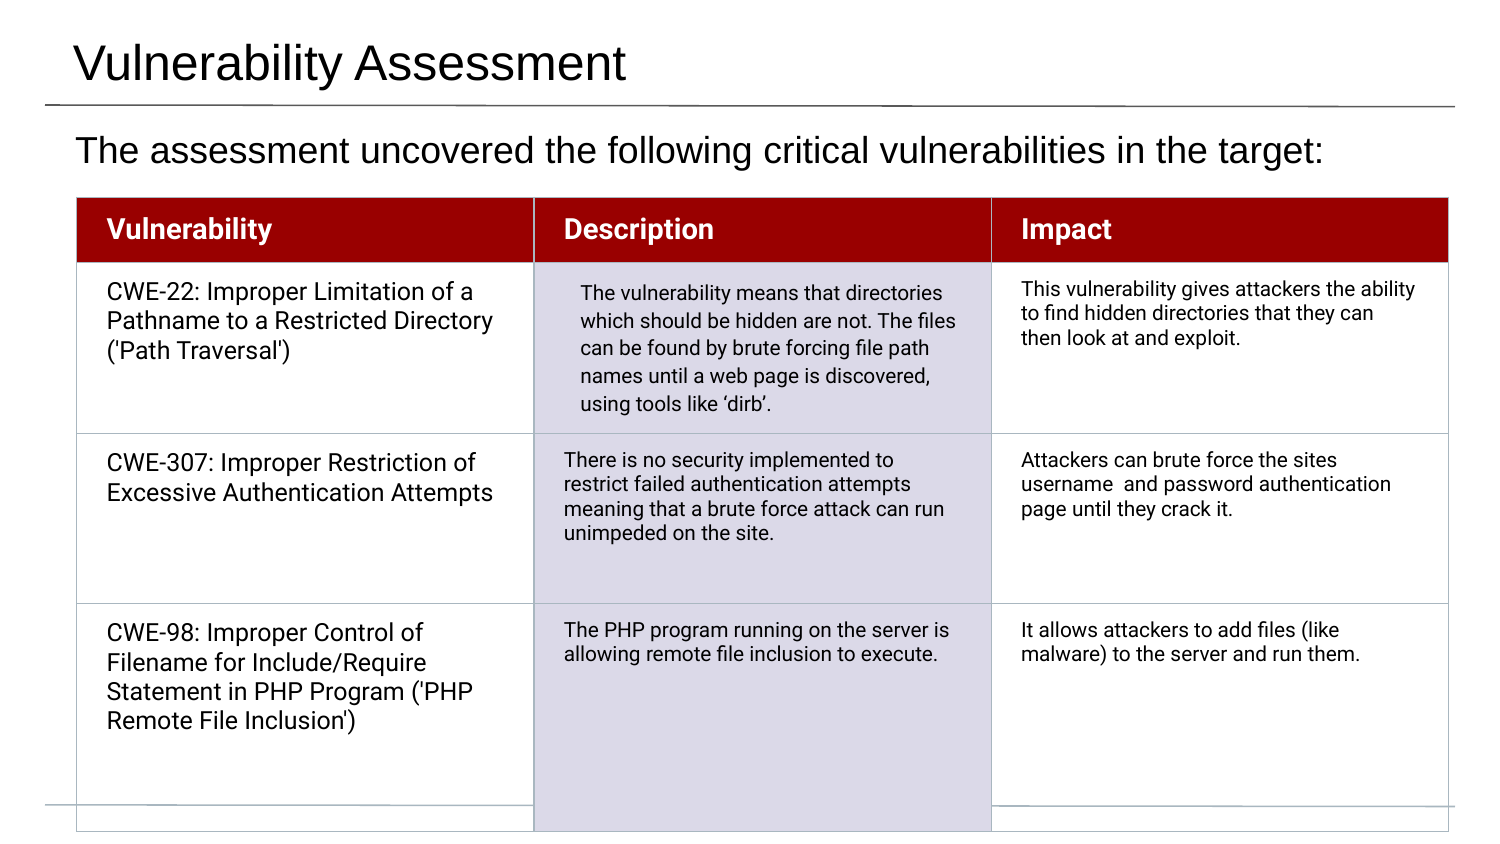

# Vulnerability Assessment
The assessment uncovered the following critical vulnerabilities in the target:
| Vulnerability | Description | Impact |
| --- | --- | --- |
| CWE-22: Improper Limitation of a Pathname to a Restricted Directory ('Path Traversal') | The vulnerability means that directories which should be hidden are not. The files can be found by brute forcing file path names until a web page is discovered, using tools like ‘dirb’. | This vulnerability gives attackers the ability to find hidden directories that they can then look at and exploit. |
| CWE-307: Improper Restriction of Excessive Authentication Attempts | There is no security implemented to restrict failed authentication attempts meaning that a brute force attack can run unimpeded on the site. | Attackers can brute force the sites username and password authentication page until they crack it. |
| CWE-98: Improper Control of Filename for Include/Require Statement in PHP Program ('PHP Remote File Inclusion') | The PHP program running on the server is allowing remote file inclusion to execute. | It allows attackers to add files (like malware) to the server and run them. |